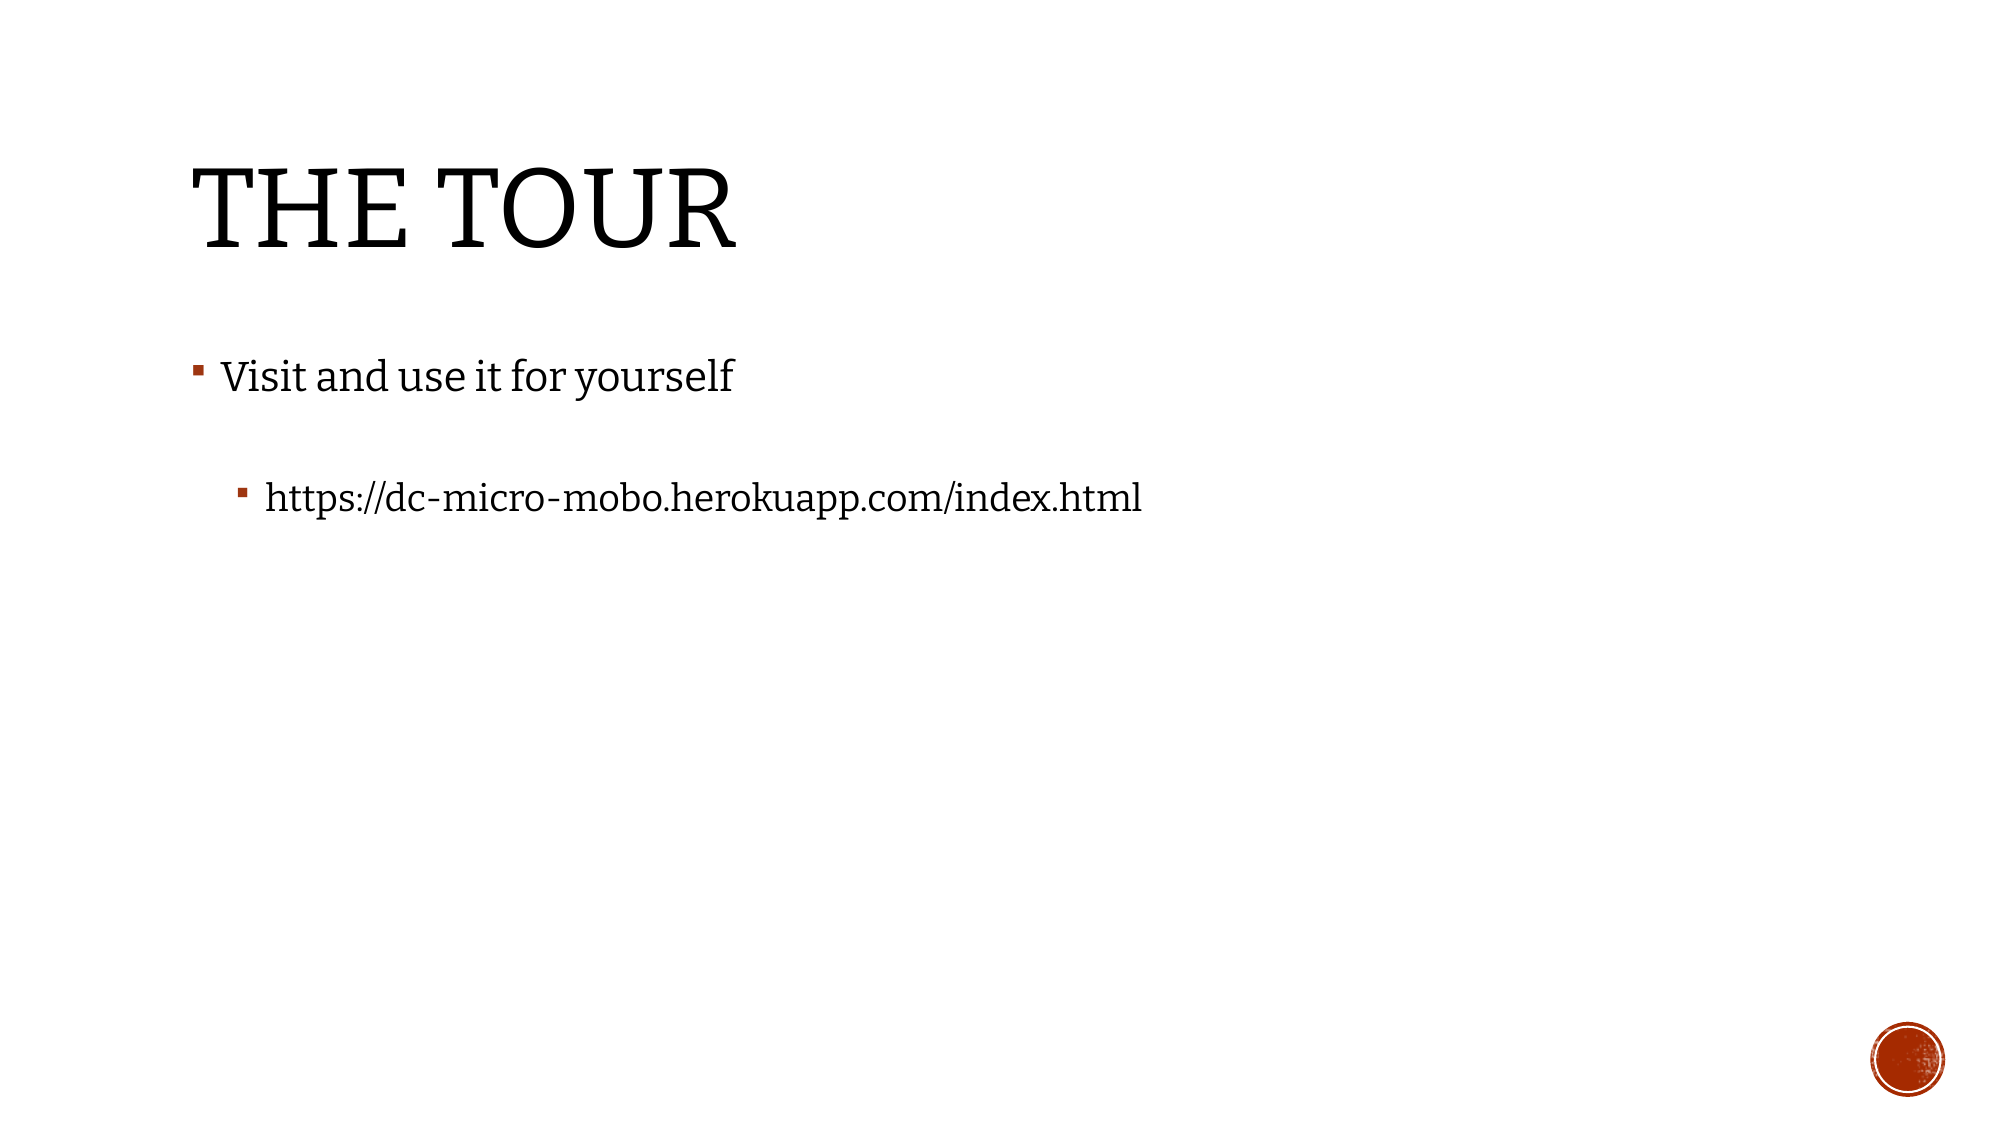

# The Tour
Visit and use it for yourself

https://dc-micro-mobo.herokuapp.com/index.html